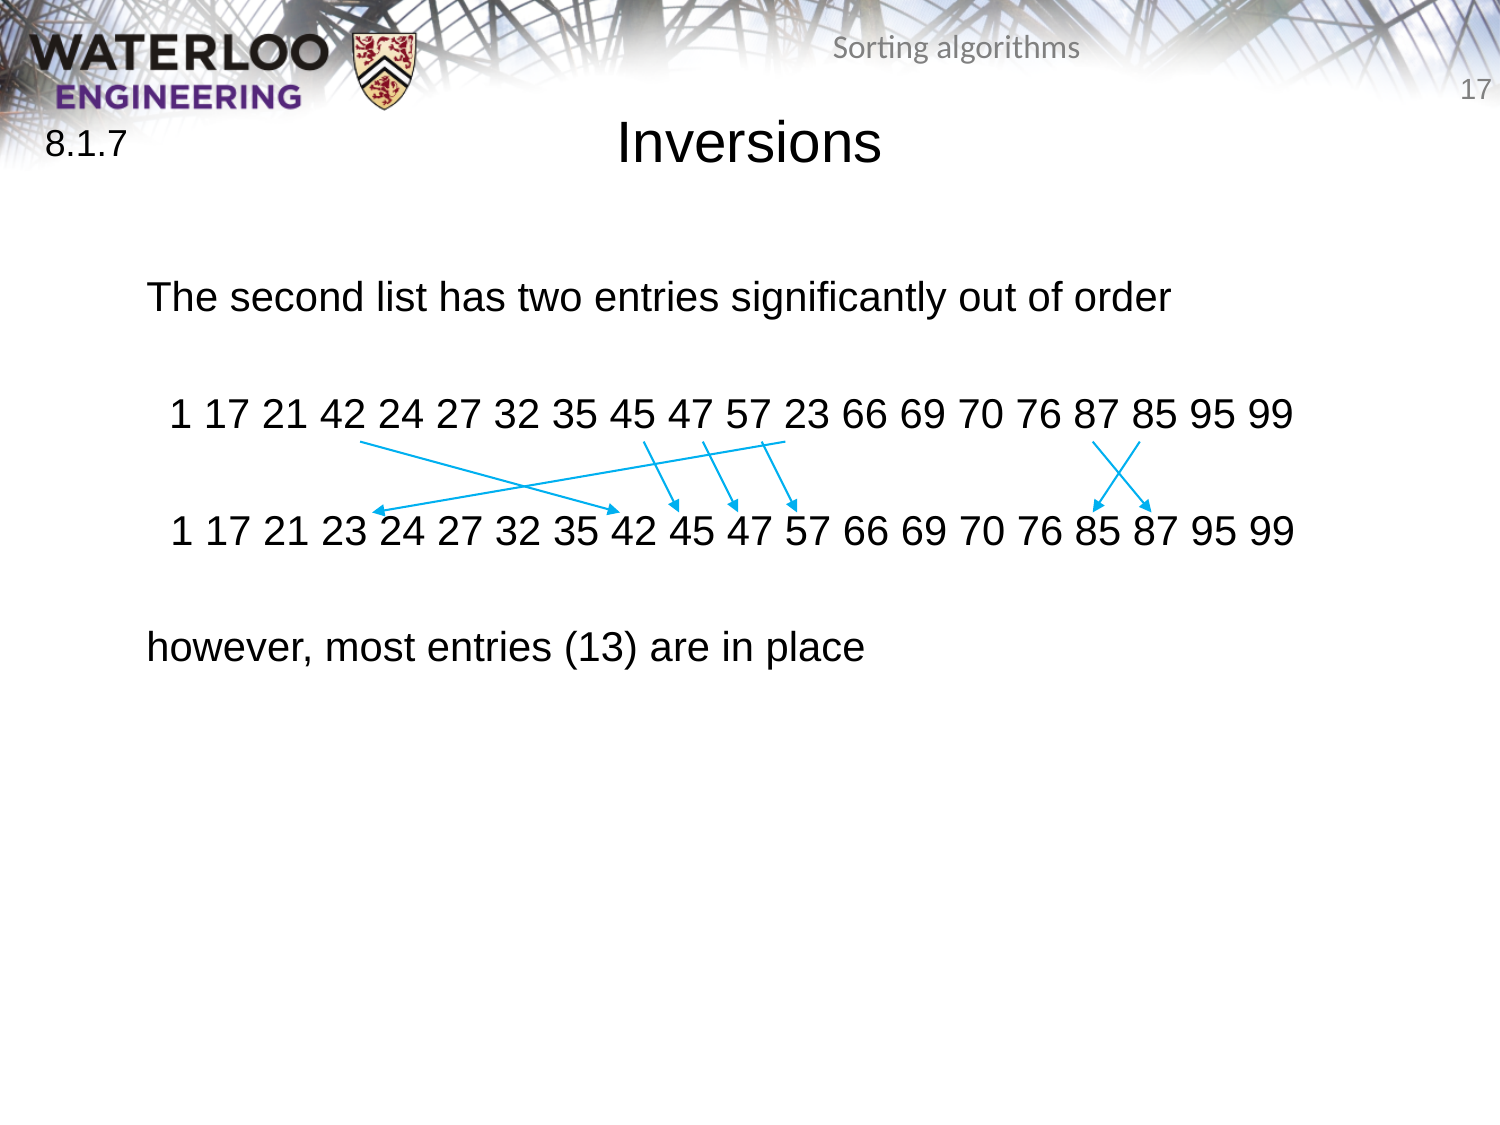

# Inversions
8.1.7
	The second list has two entries significantly out of order

	  1 17 21 42 24 27 32 35 45 47 57 23 66 69 70 76 87 85 95 99

       1 17 21 23 24 27 32 35 42 45 47 57 66 69 70 76 85 87 95 99

	however, most entries (13) are in place